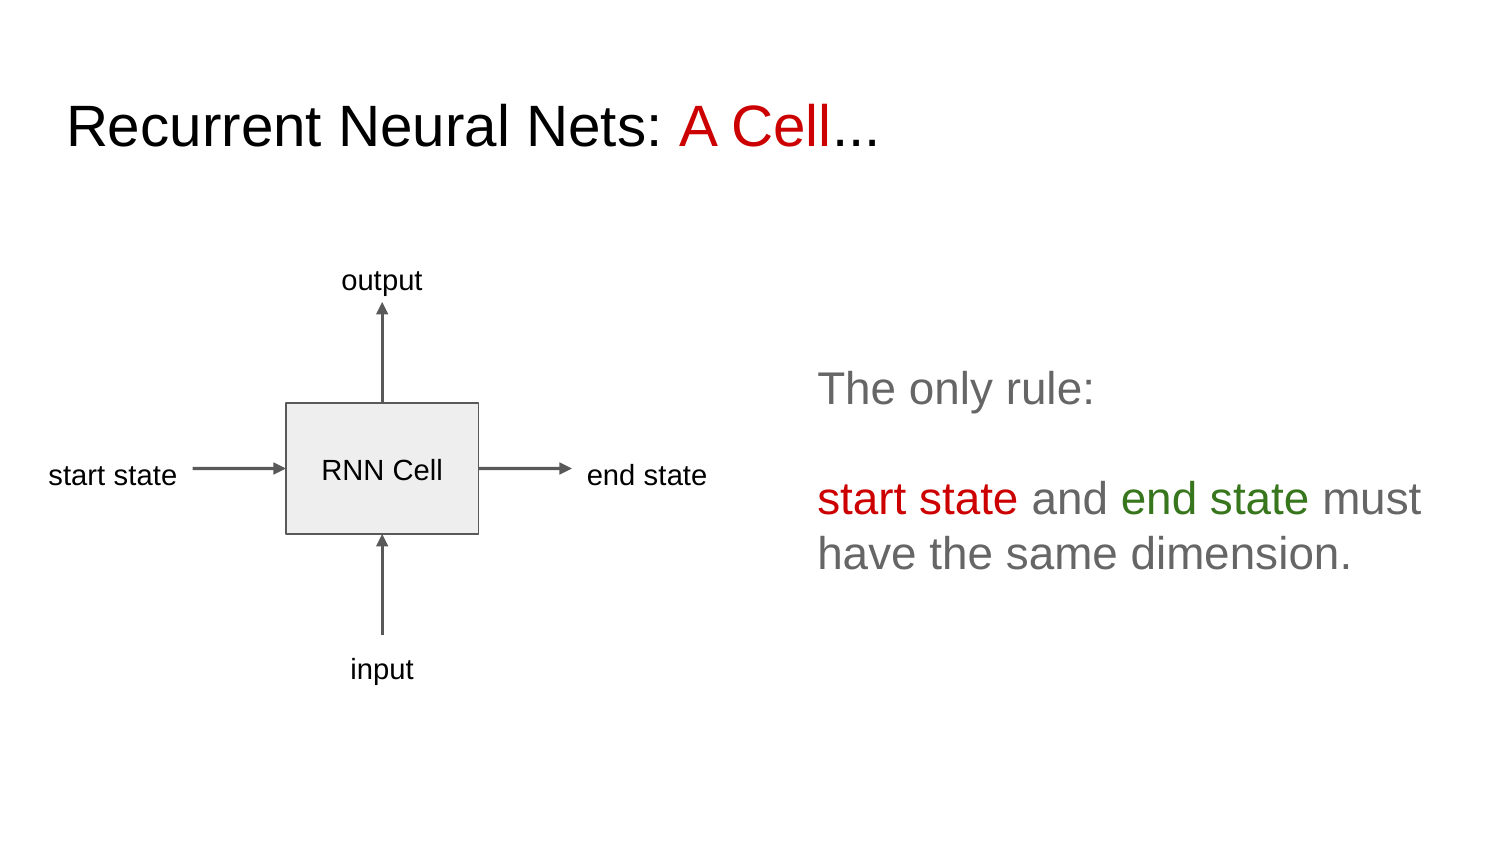

# Recurrent Neural Nets: A Cell...
The only rule:

start state and end state must have the same dimension.
output
RNN Cell
start state
end state
input